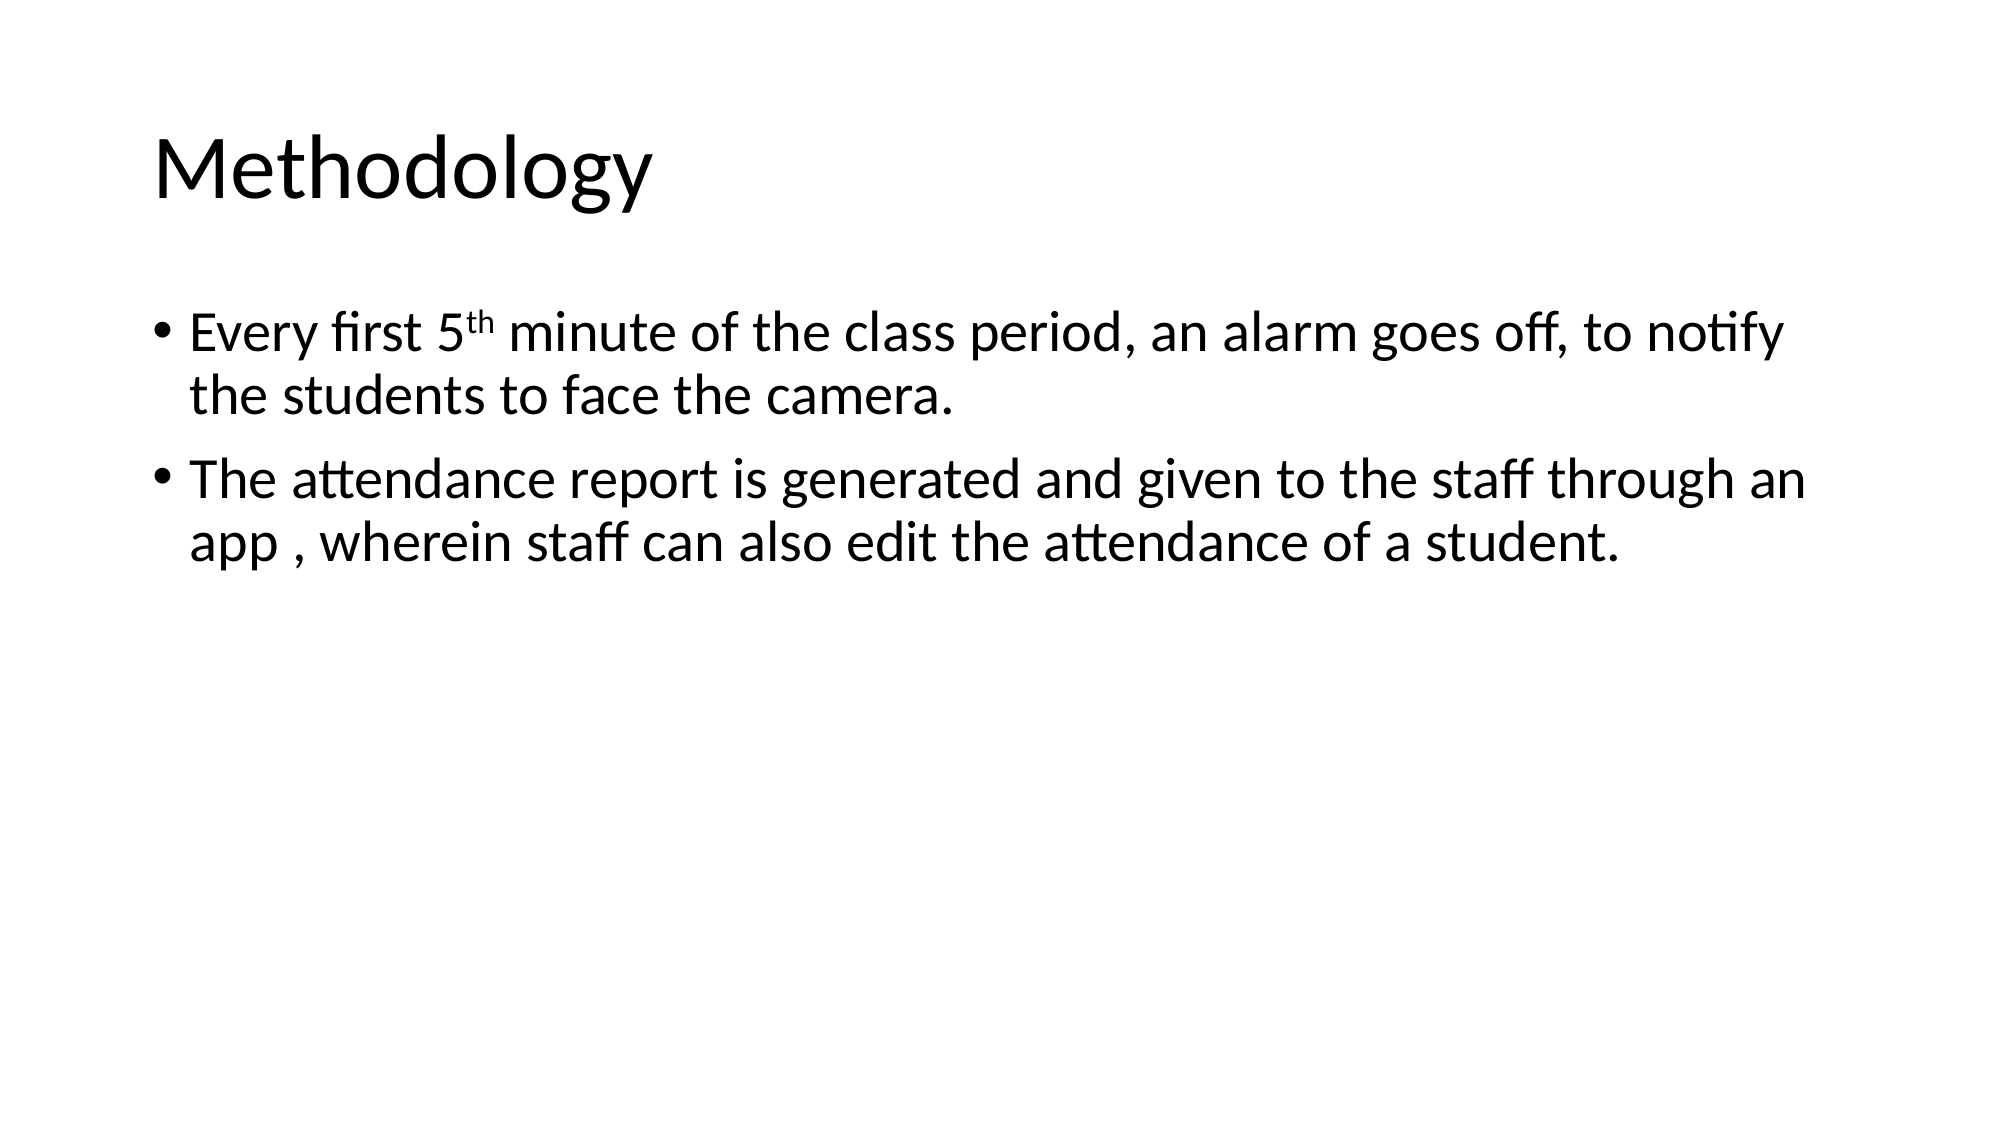

# Methodology
Every first 5th minute of the class period, an alarm goes off, to notify the students to face the camera.
The attendance report is generated and given to the staff through an app , wherein staff can also edit the attendance of a student.